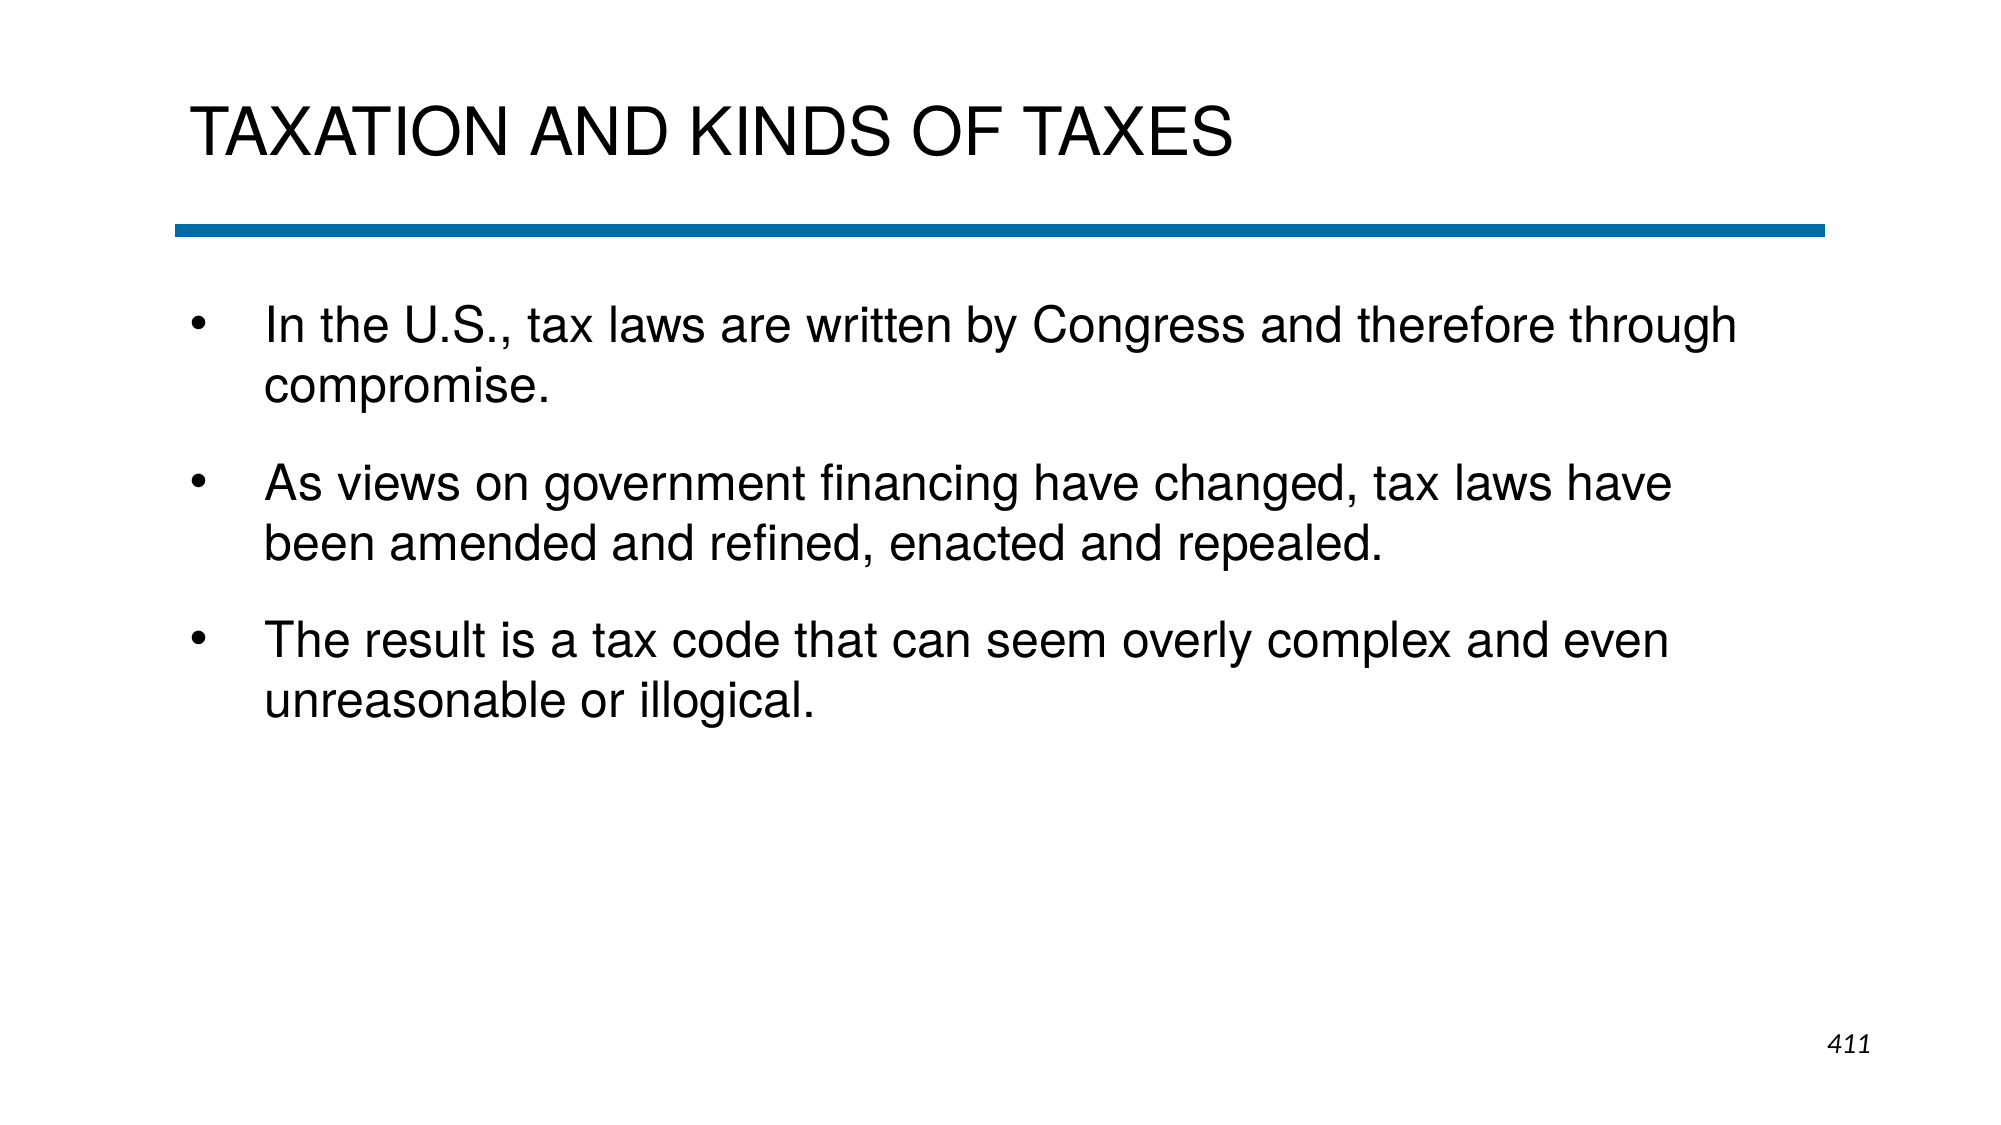

# Taxation and Kinds of Taxes
In the U.S., tax laws are written by Congress and therefore through compromise.
As views on government financing have changed, tax laws have been amended and refined, enacted and repealed.
The result is a tax code that can seem overly complex and even unreasonable or illogical.

1-411